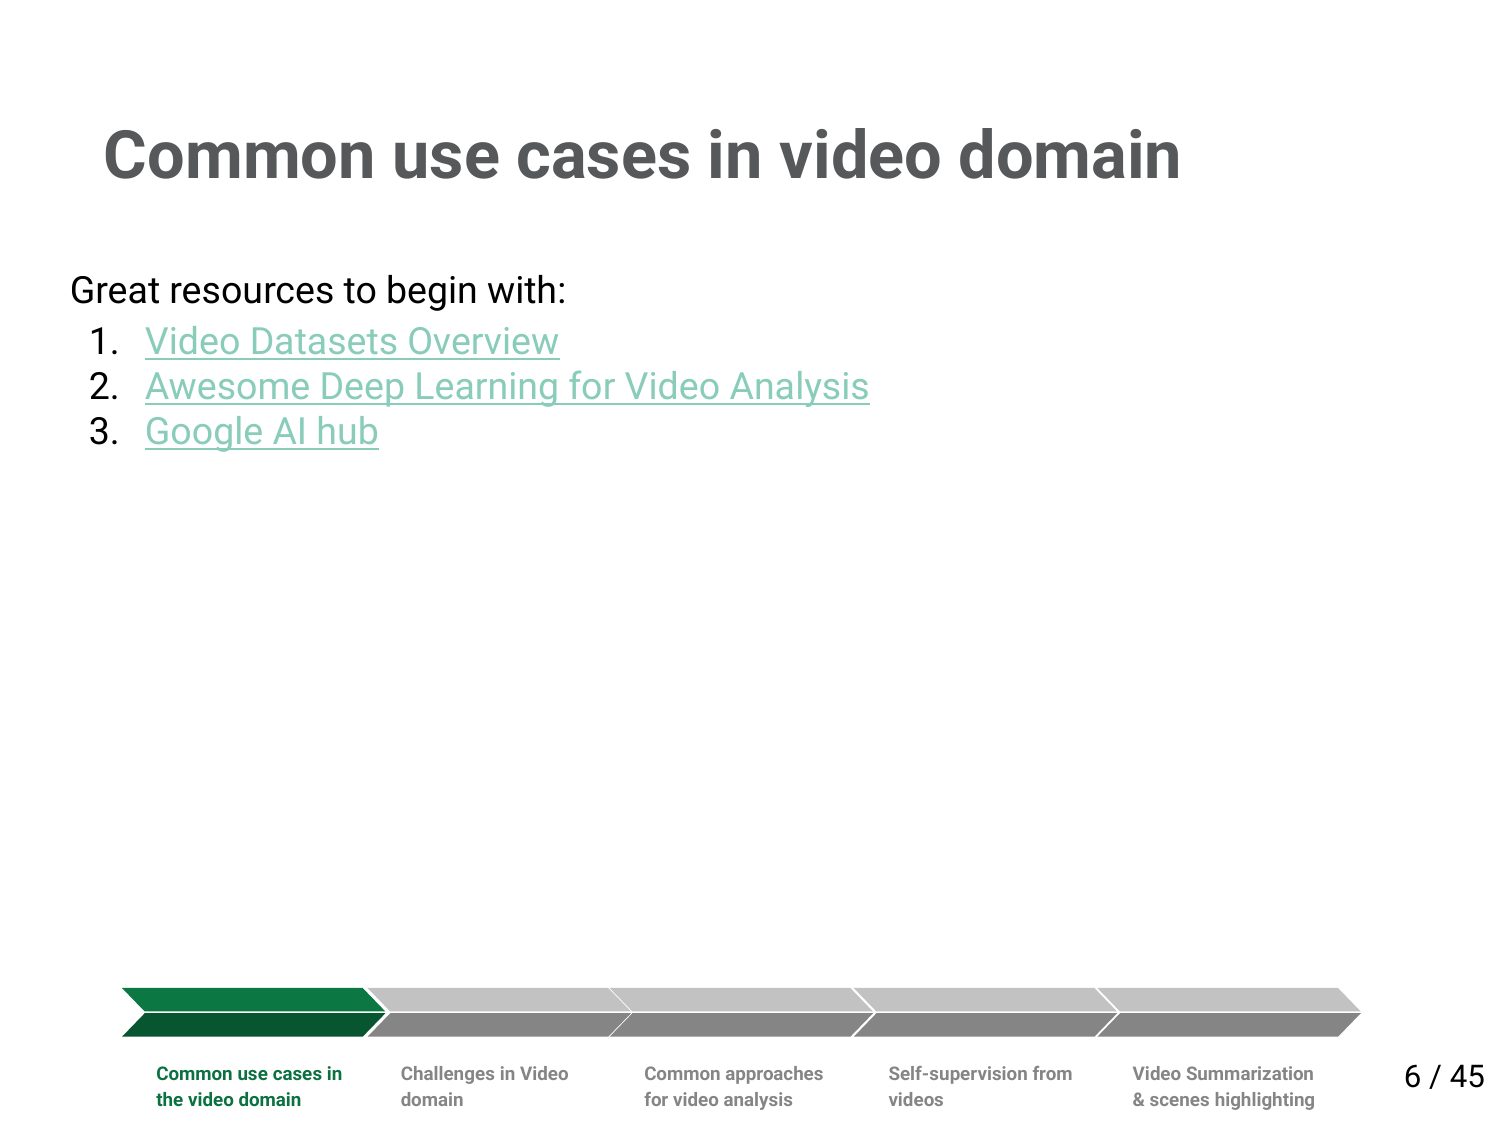

# Common use cases in video domain
Great resources to begin with:
Video Datasets Overview
Awesome Deep Learning for Video Analysis
Google AI hub

Common use cases in the video domain

Common approaches for video analysis

Self-supervision from videos

Video Summarization & scenes highlighting
6 / 45
Challenges in Video domain